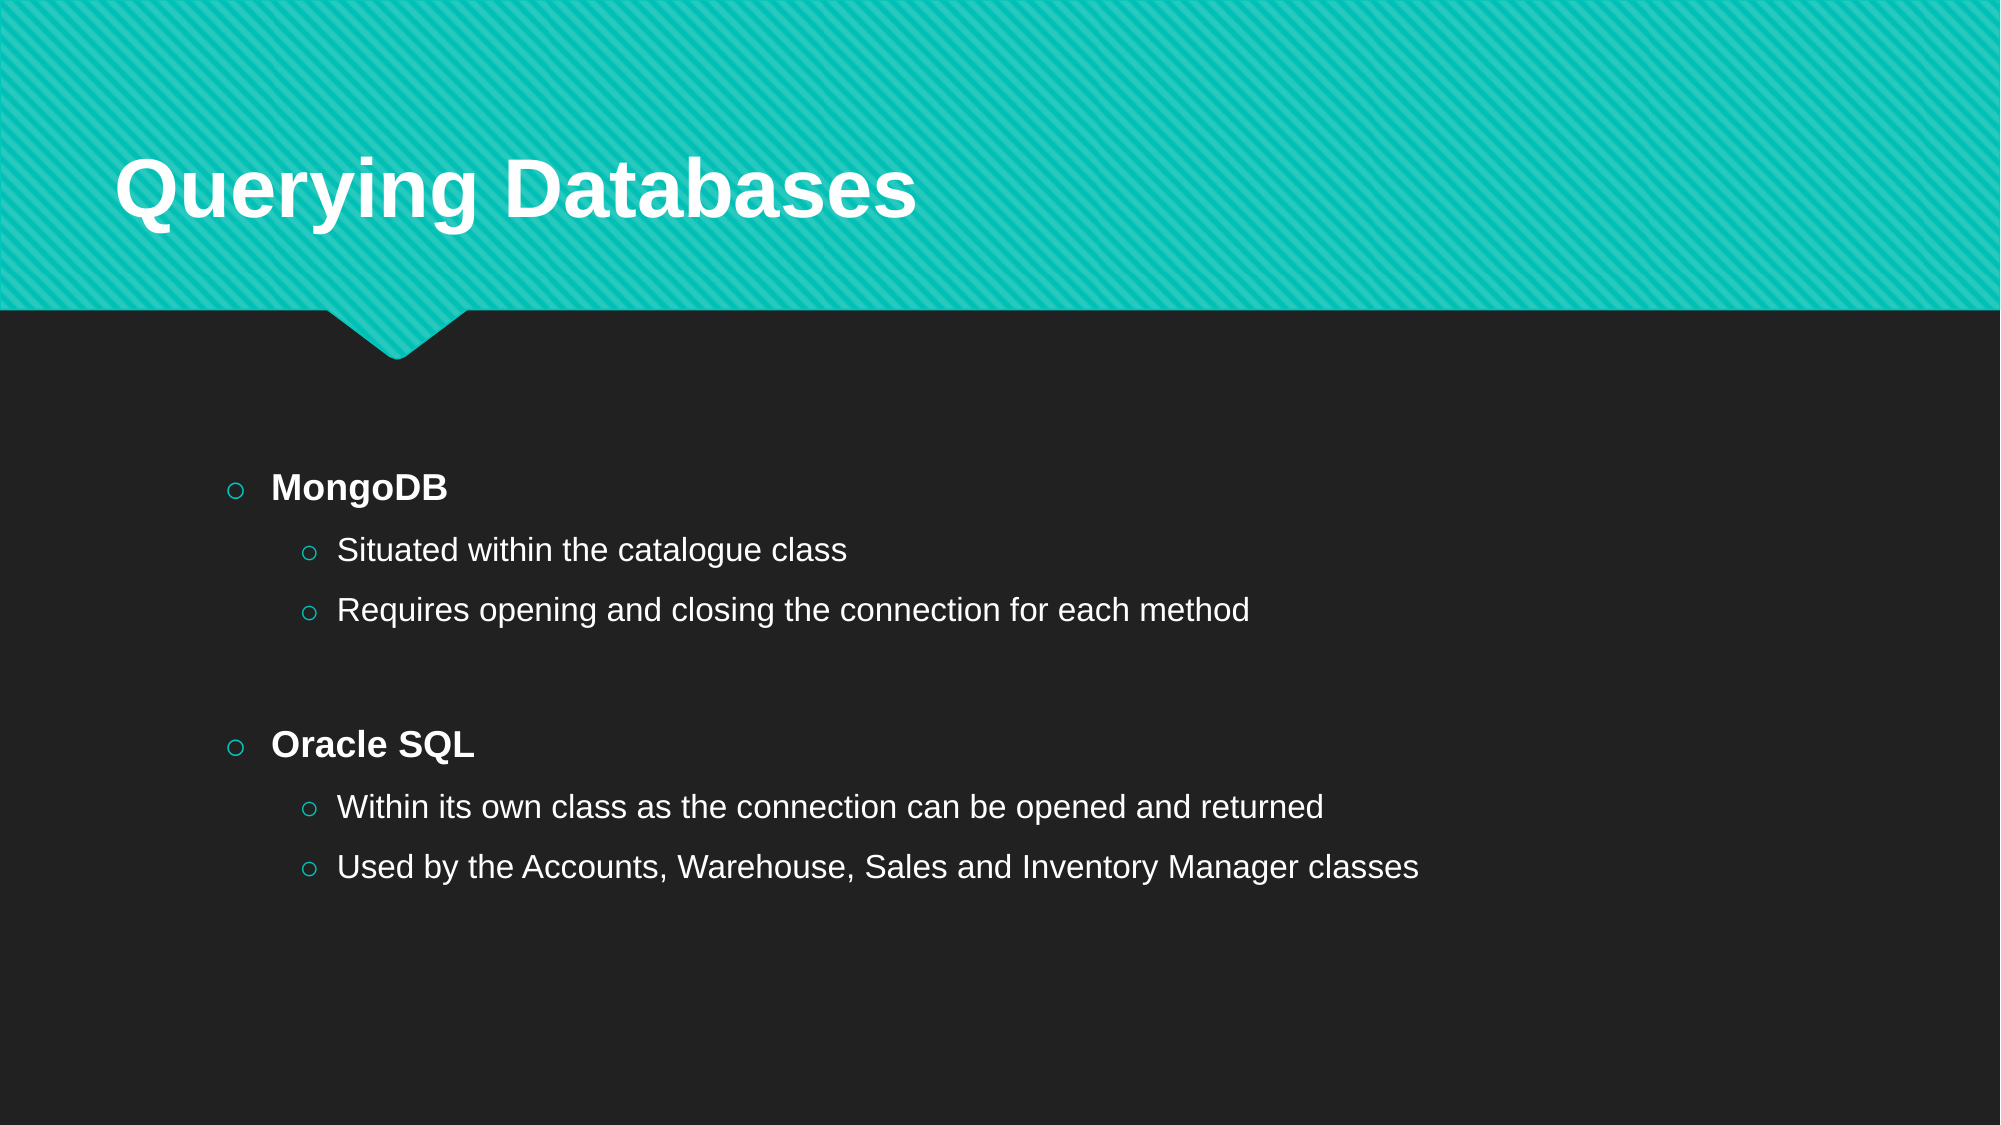

# Querying Databases
MongoDB
Situated within the catalogue class
Requires opening and closing the connection for each method

Oracle SQL
Within its own class as the connection can be opened and returned
Used by the Accounts, Warehouse, Sales and Inventory Manager classes